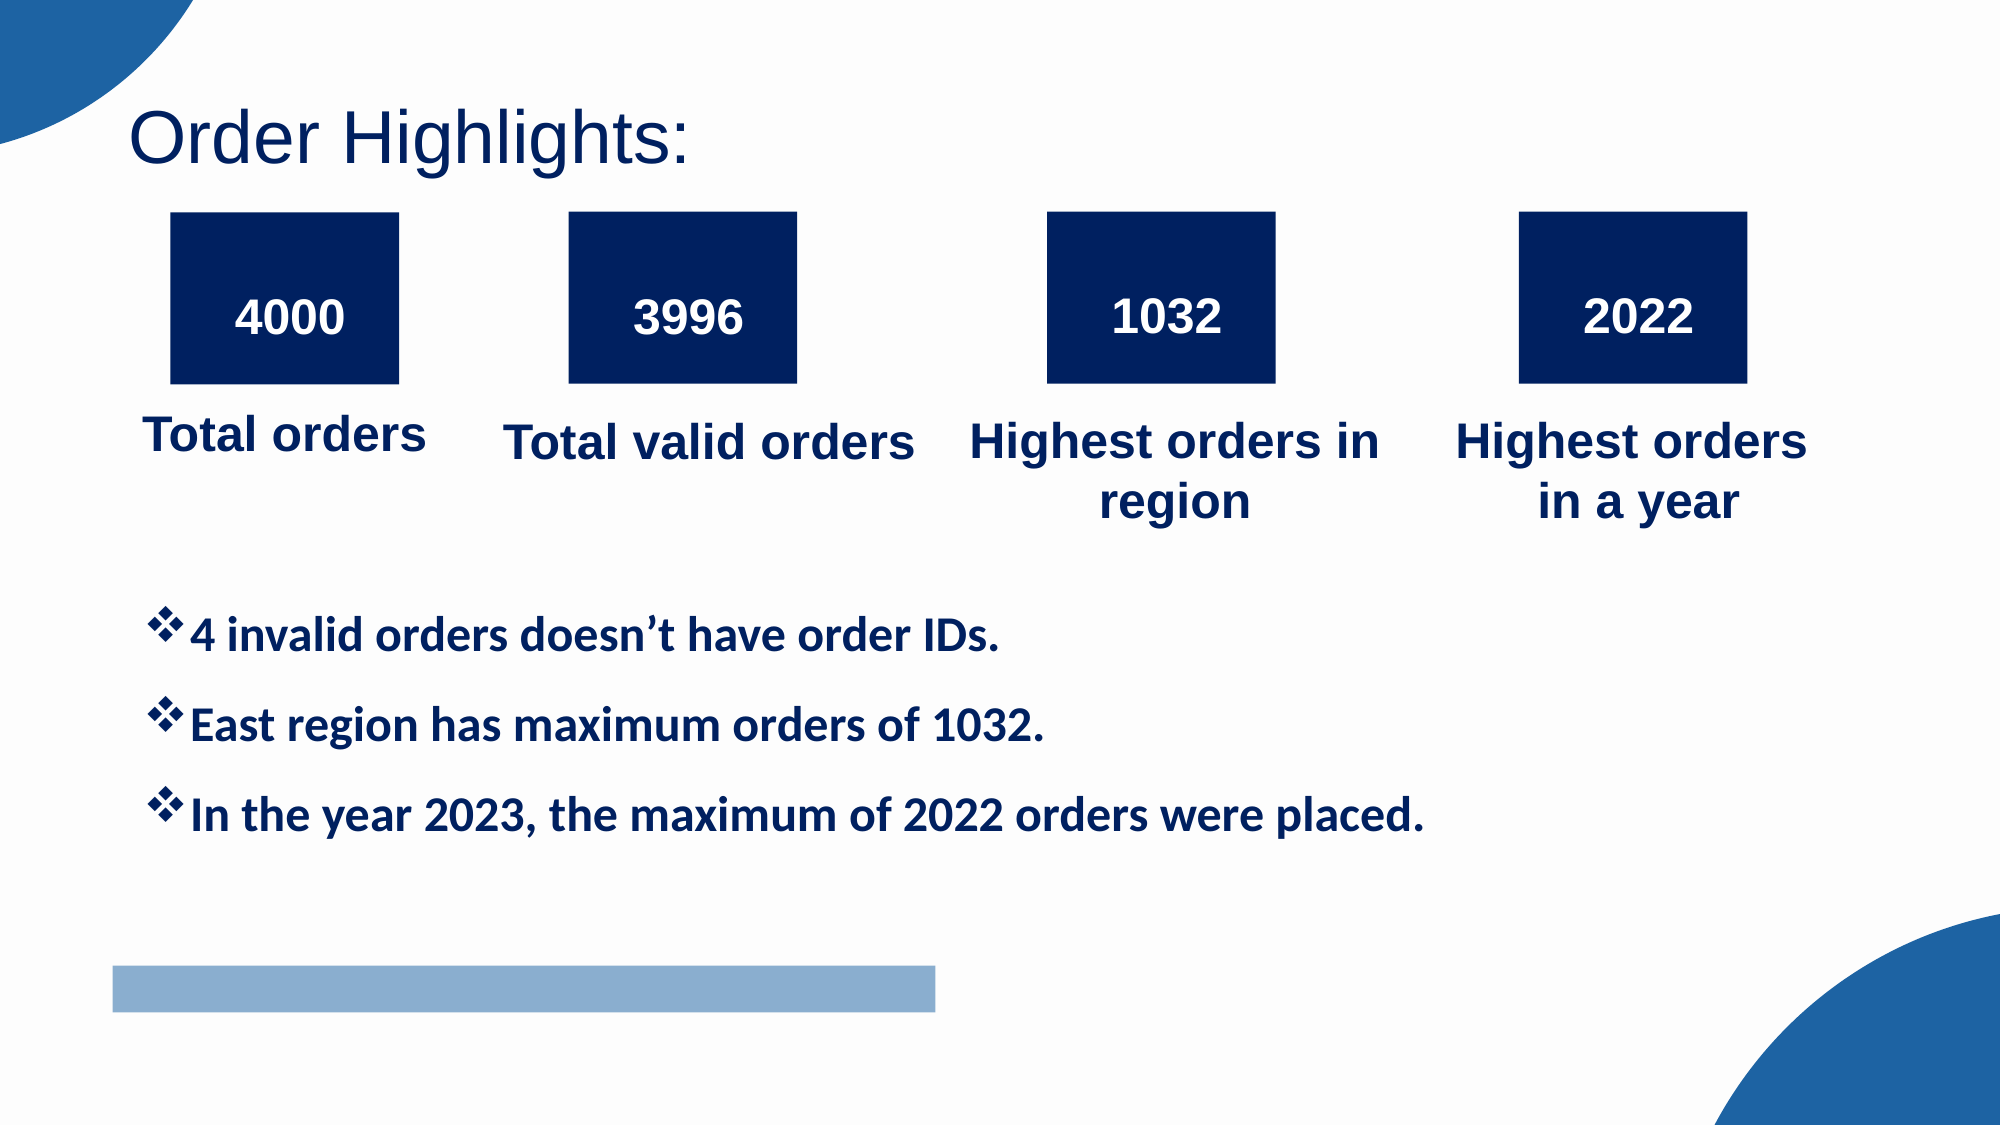

Order Highlights:

1032
2022
3996
4000
Total orders
Highest orders in region
Highest orders
in a year
Total valid orders
4 invalid orders doesn’t have order IDs.
East region has maximum orders of 1032.
In the year 2023, the maximum of 2022 orders were placed.